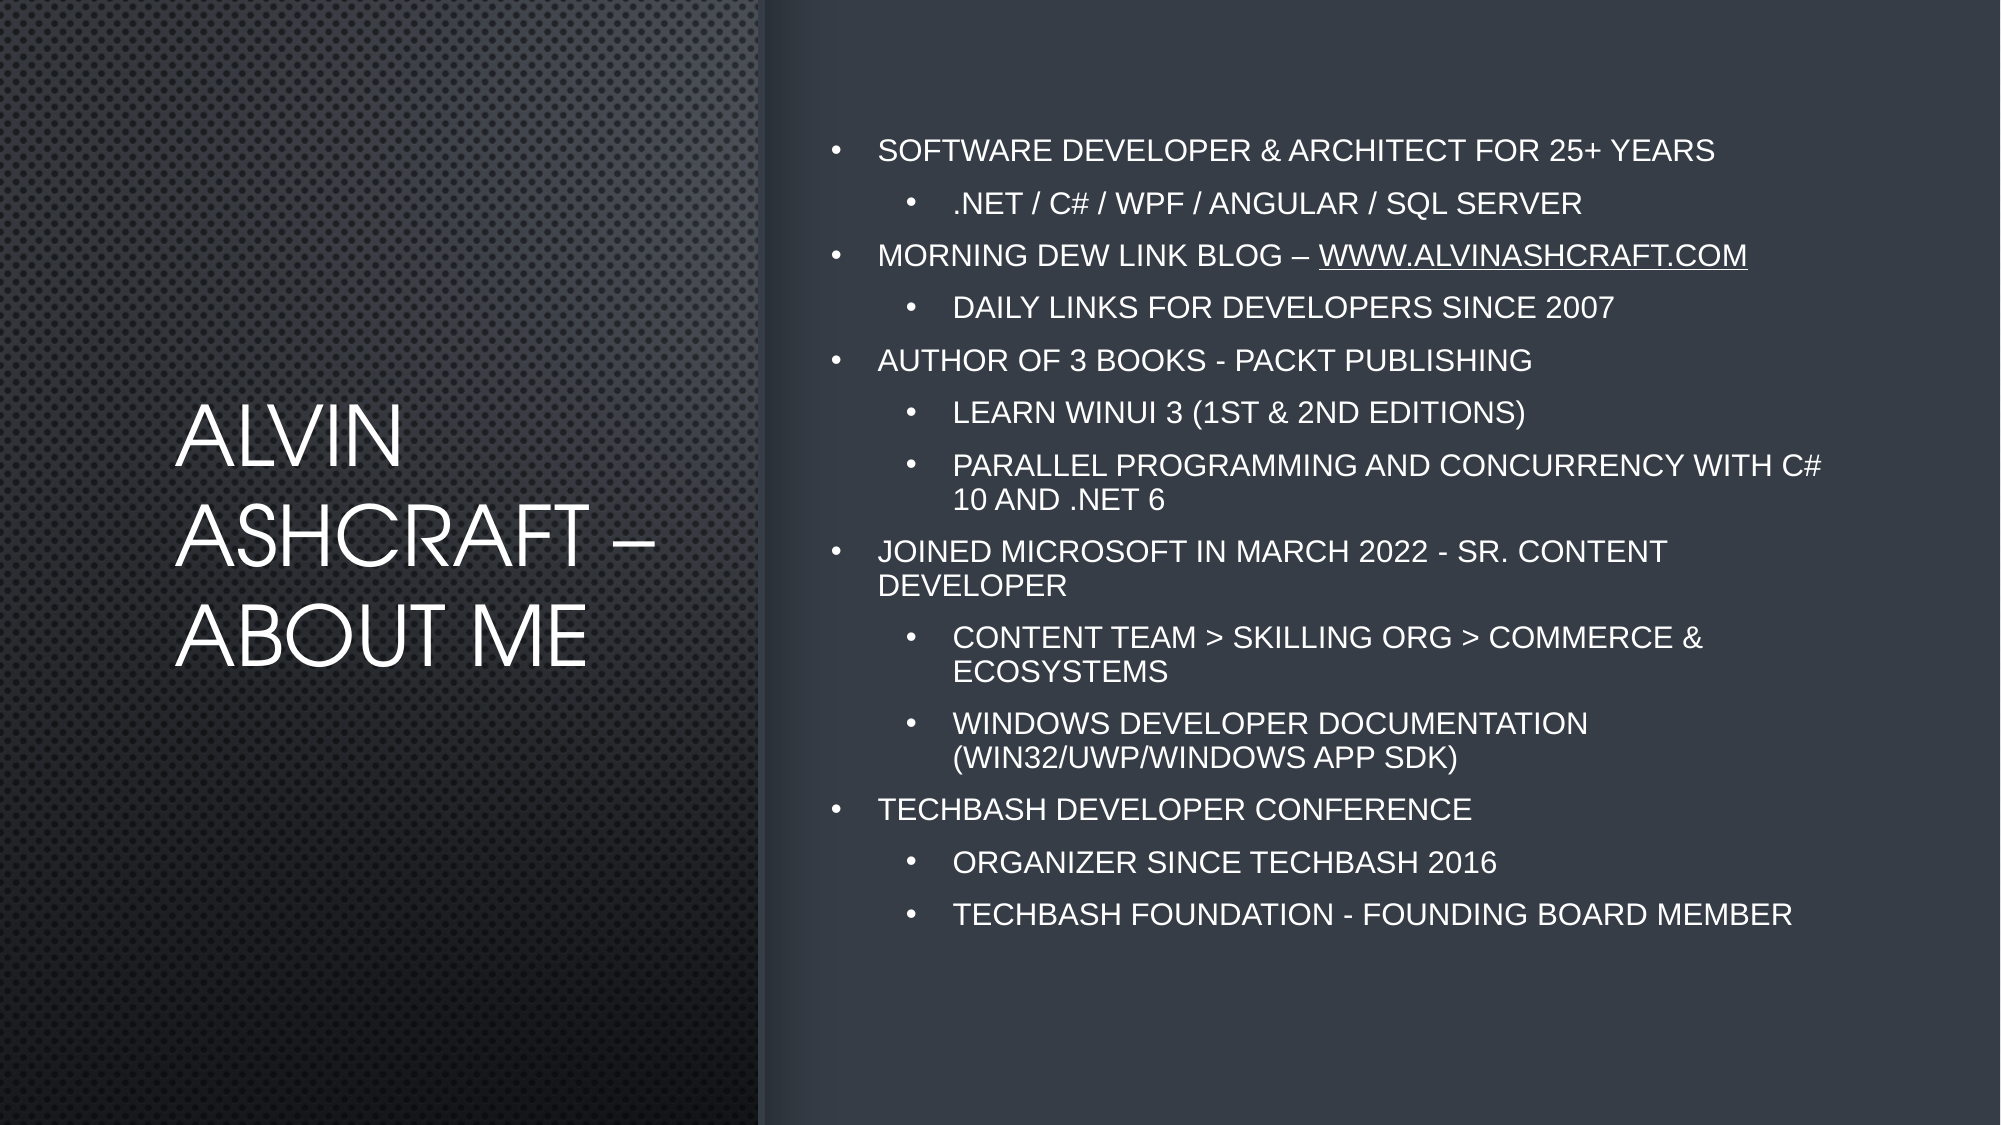

# Alvin Ashcraft – About Me
SOFTWARE DEVELOPER & ARCHITECT FOR 25+ YEARS​
.NET / C# / WPF / ANGULAR / SQL SERVER​
MORNING DEW LINK BLOG – WWW.ALVINASHCRAFT.Com
DAILY LINKS FOR DEVELOPERS SINCE 2007​
AUTHOR OF 3 BOOKS​ - Packt Publishing
LEARN WINUI 3 (1ST & 2ND EDITIONS)​
PARALLEL PROGRAMMING AND CONCURRENCY WITH C# 10 AND .NET 6​
JOINED MICROSOFT in March 2022​ - Sr. Content Developer
CONTENT TEAM > SKILLING ORG > COMMERCE & ECOSYSTEMS​
WINDOWS Developer Documentation (WIN32/UWP/WINDOWS APP SDK)​
TECHBASH Developer Conference
ORGANIZER Since TechBash 2016
TECHBASH FOUNDATION - Founding BOARD MEMBER